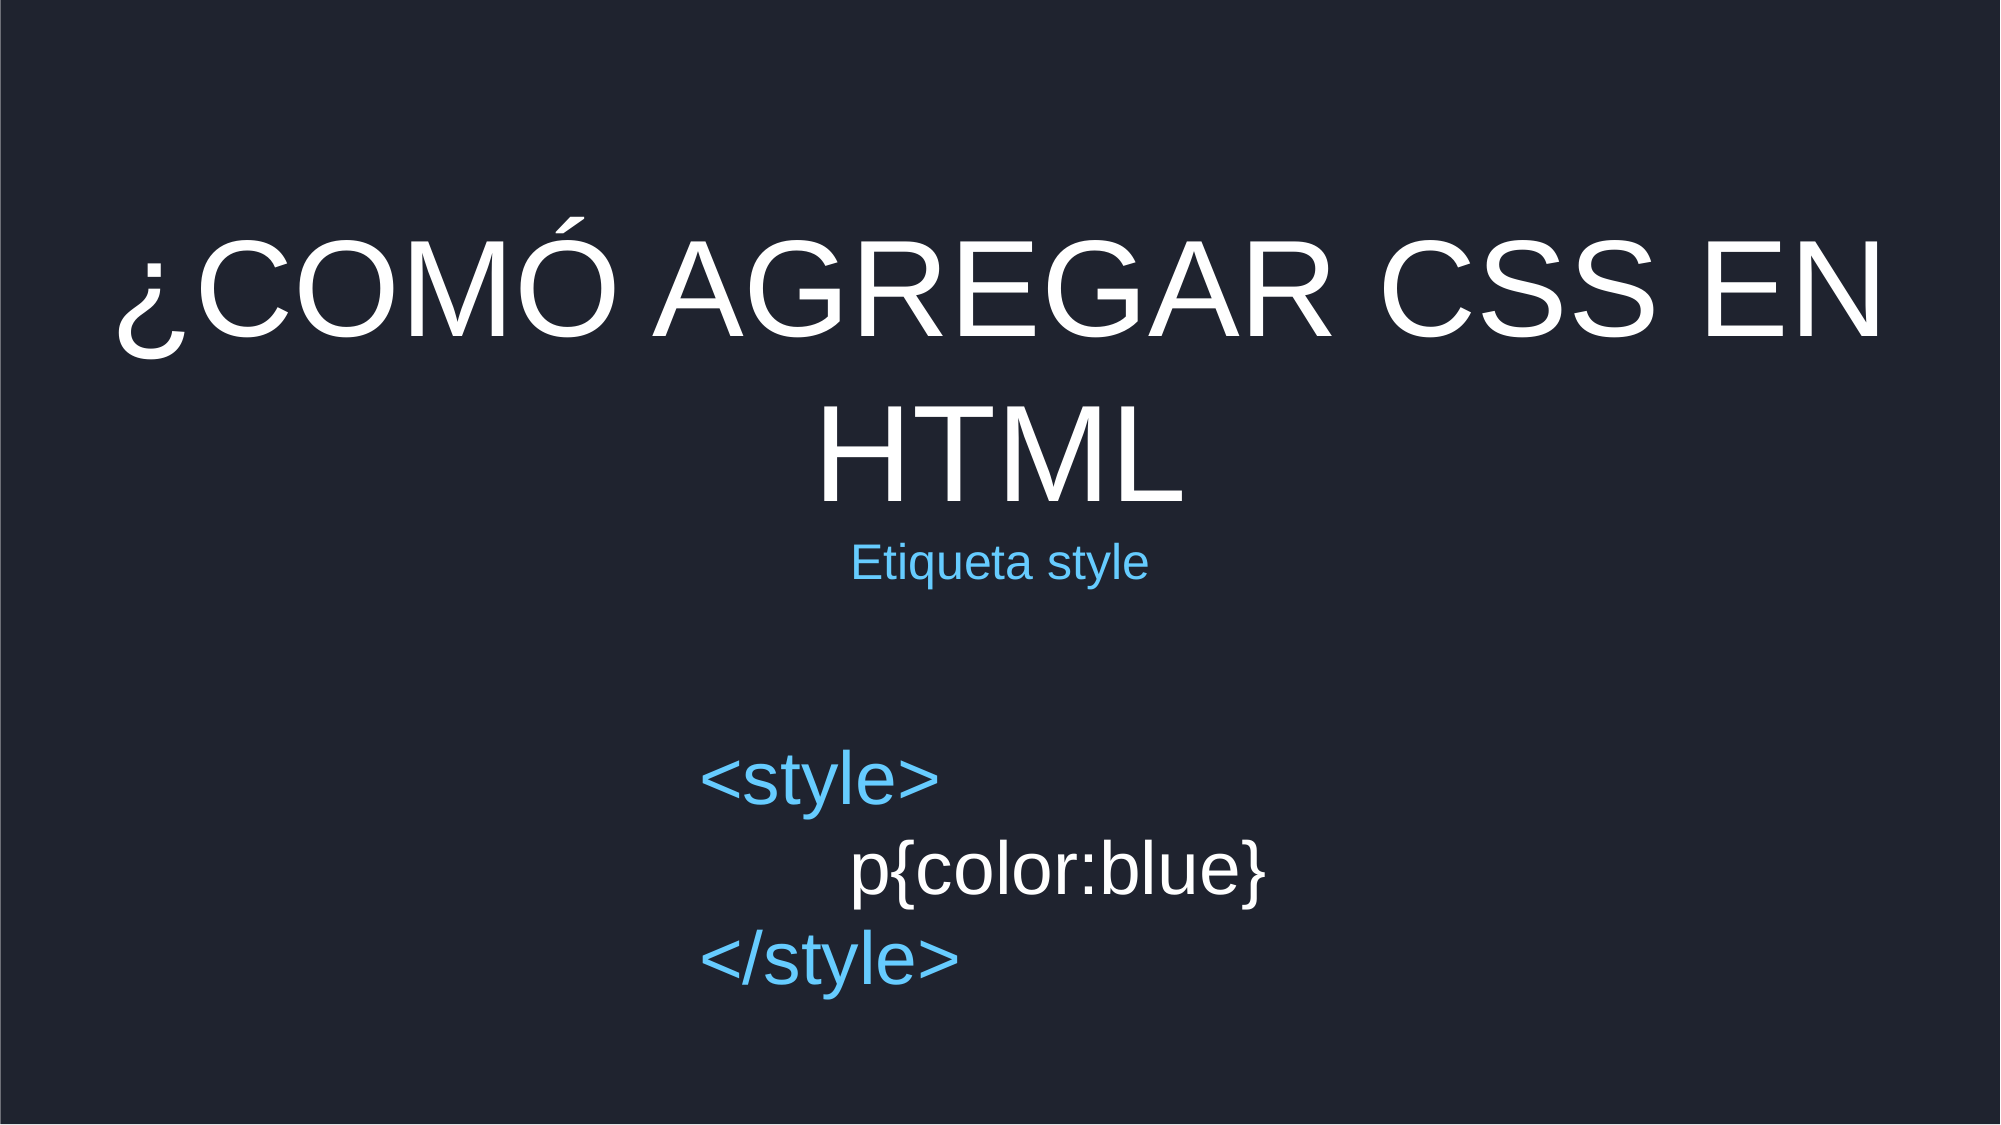

¿COMÓ AGREGAR CSS EN HTML
Etiqueta style

				<style>
					p{color:blue}
				</style>